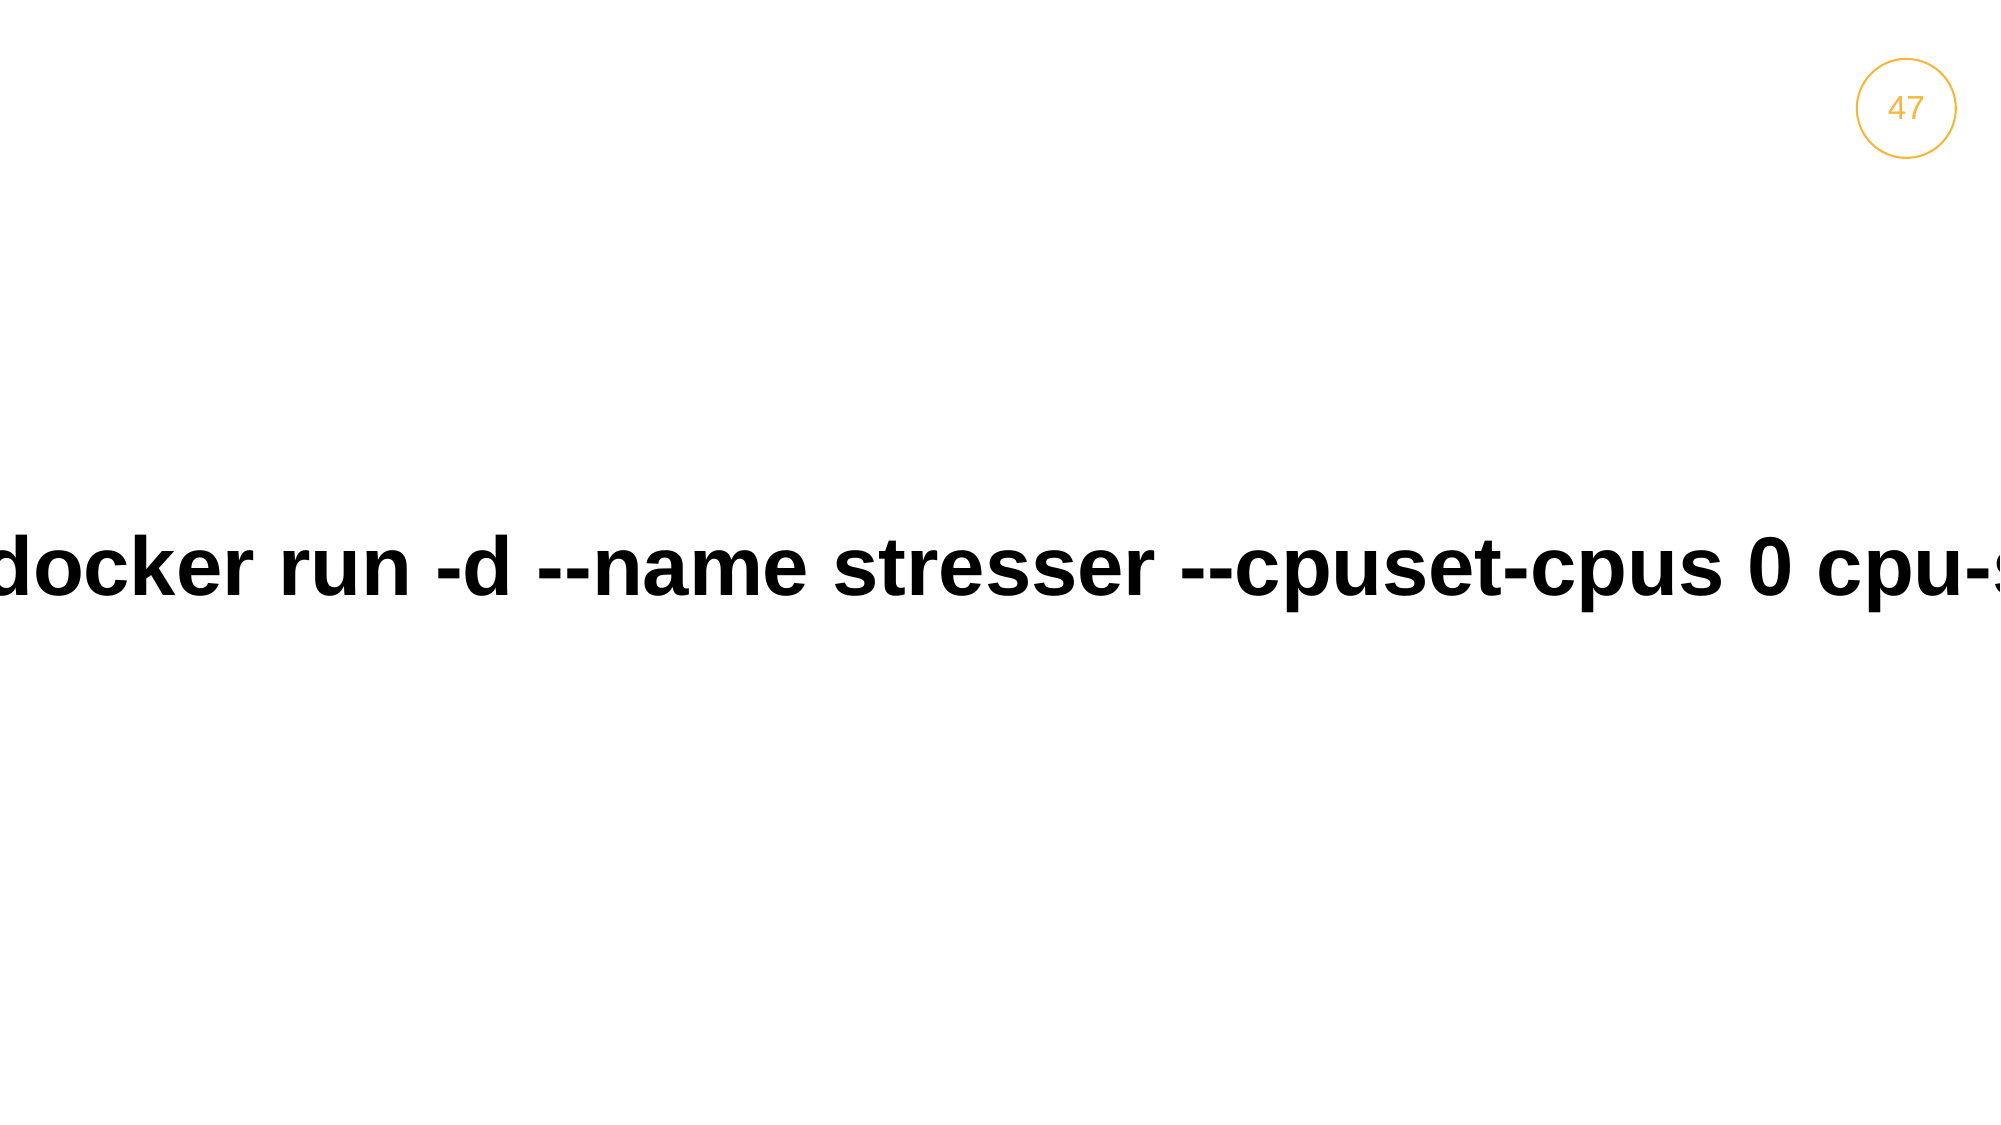

47
38
sudo docker run -d --name stresser --cpuset-cpus 0 cpu-stress